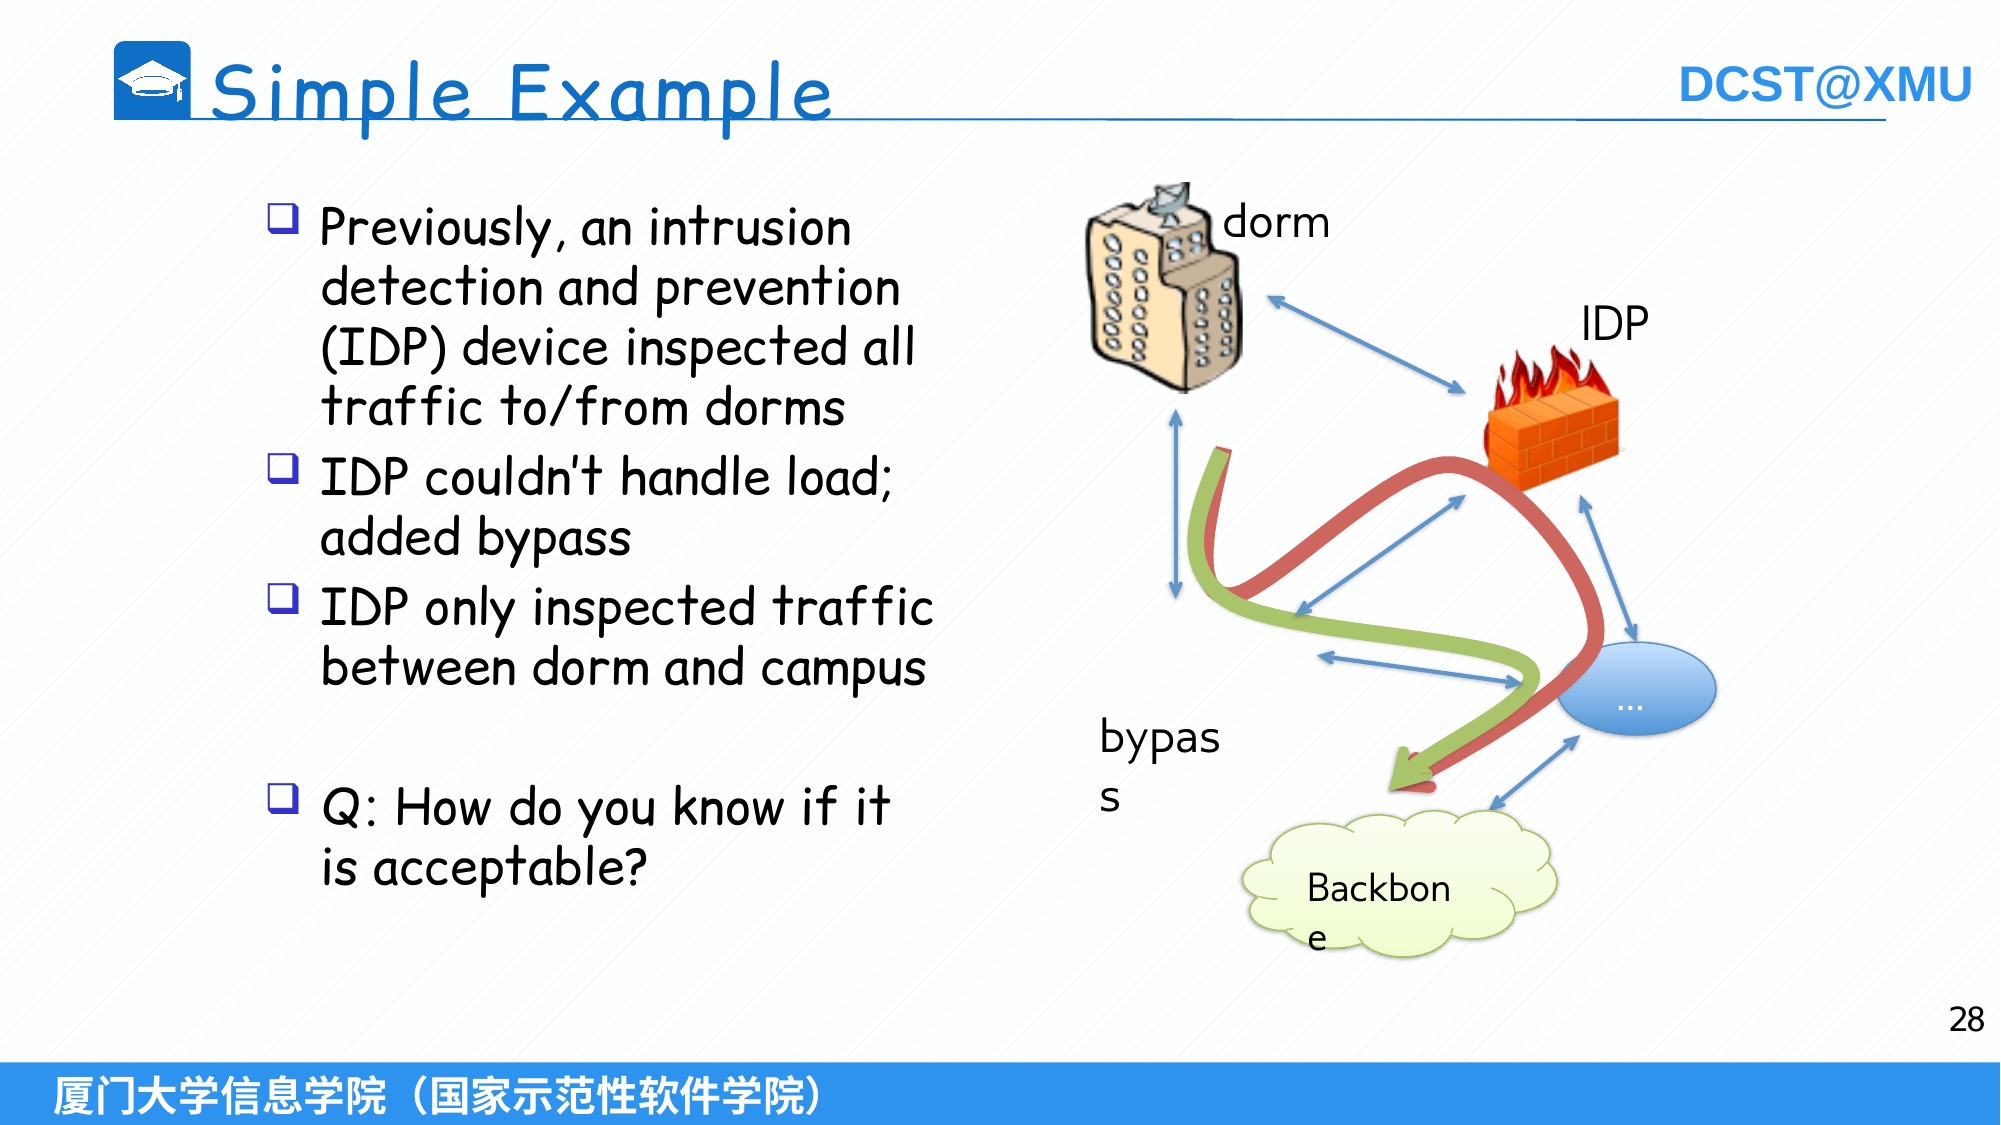

Simple Example

Previously, an intrusion detection and prevention (IDP) device inspected all traffic to/from dorms
IDP couldn’t handle load; added bypass
IDP only inspected traffic between dorm and campus

Q: How do you know if it is acceptable?

dorm
IDP

…

bypass

Backbone

28